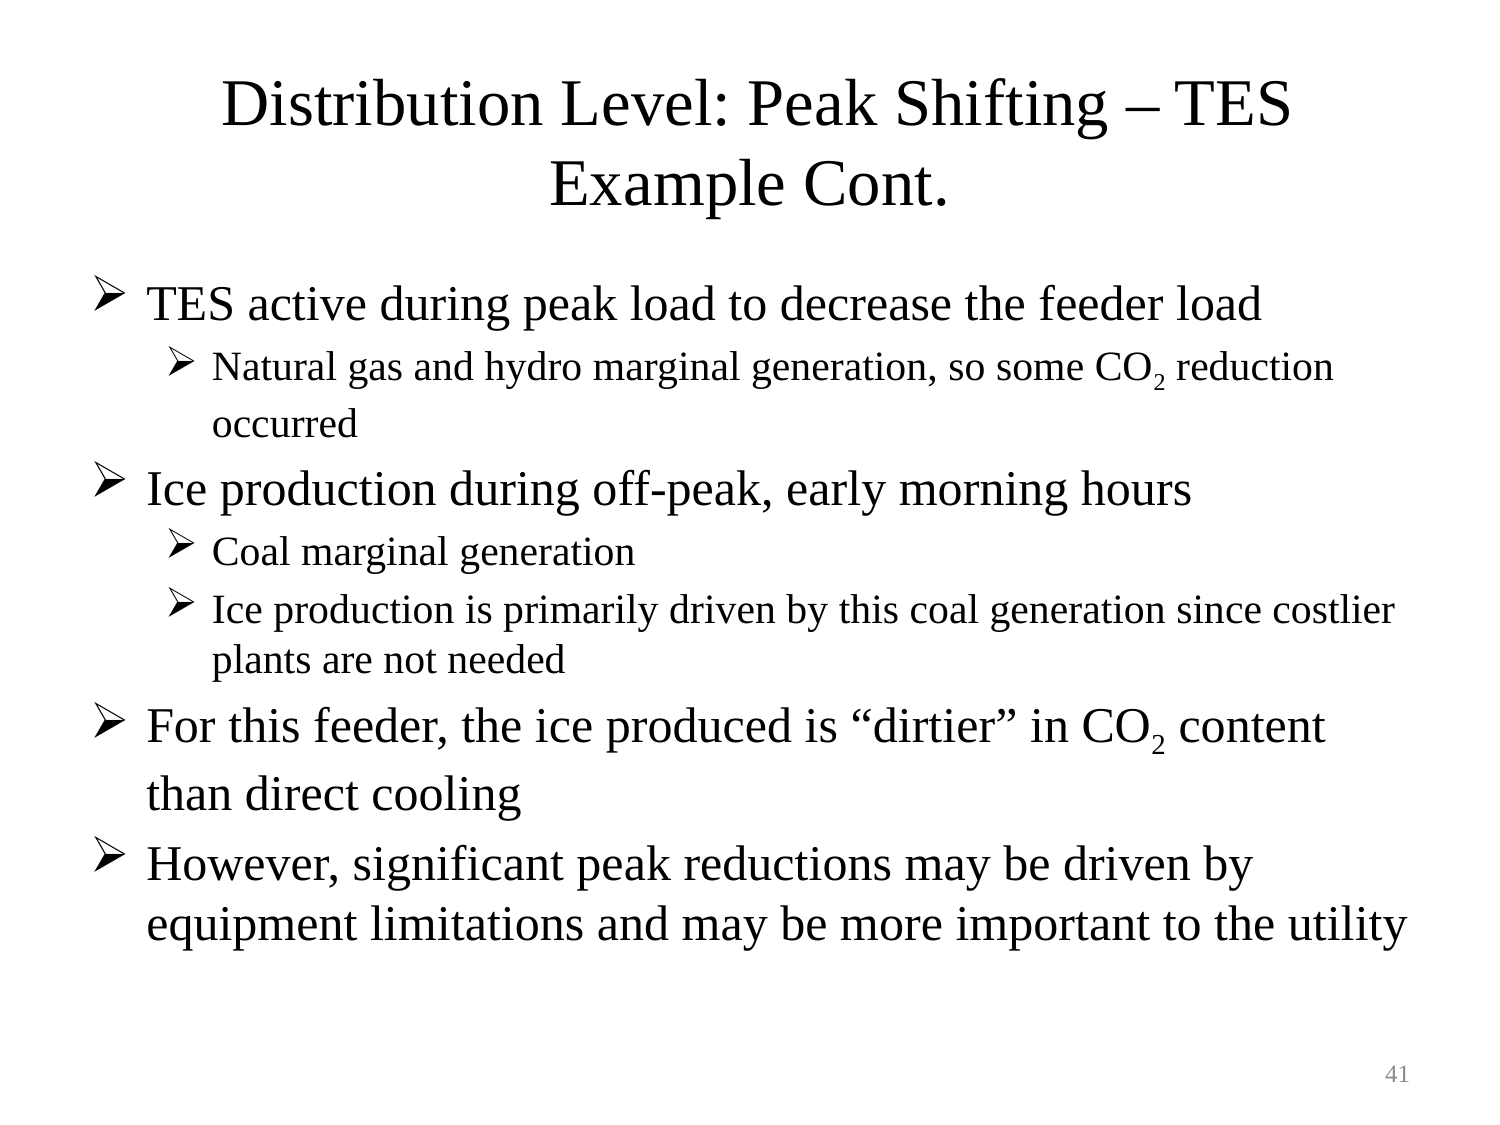

# Distribution Level: Peak Shifting – TES Example Cont.
TES active during peak load to decrease the feeder load
Natural gas and hydro marginal generation, so some CO2 reduction occurred
Ice production during off-peak, early morning hours
Coal marginal generation
Ice production is primarily driven by this coal generation since costlier plants are not needed
For this feeder, the ice produced is “dirtier” in CO2 content than direct cooling
However, significant peak reductions may be driven by equipment limitations and may be more important to the utility
41